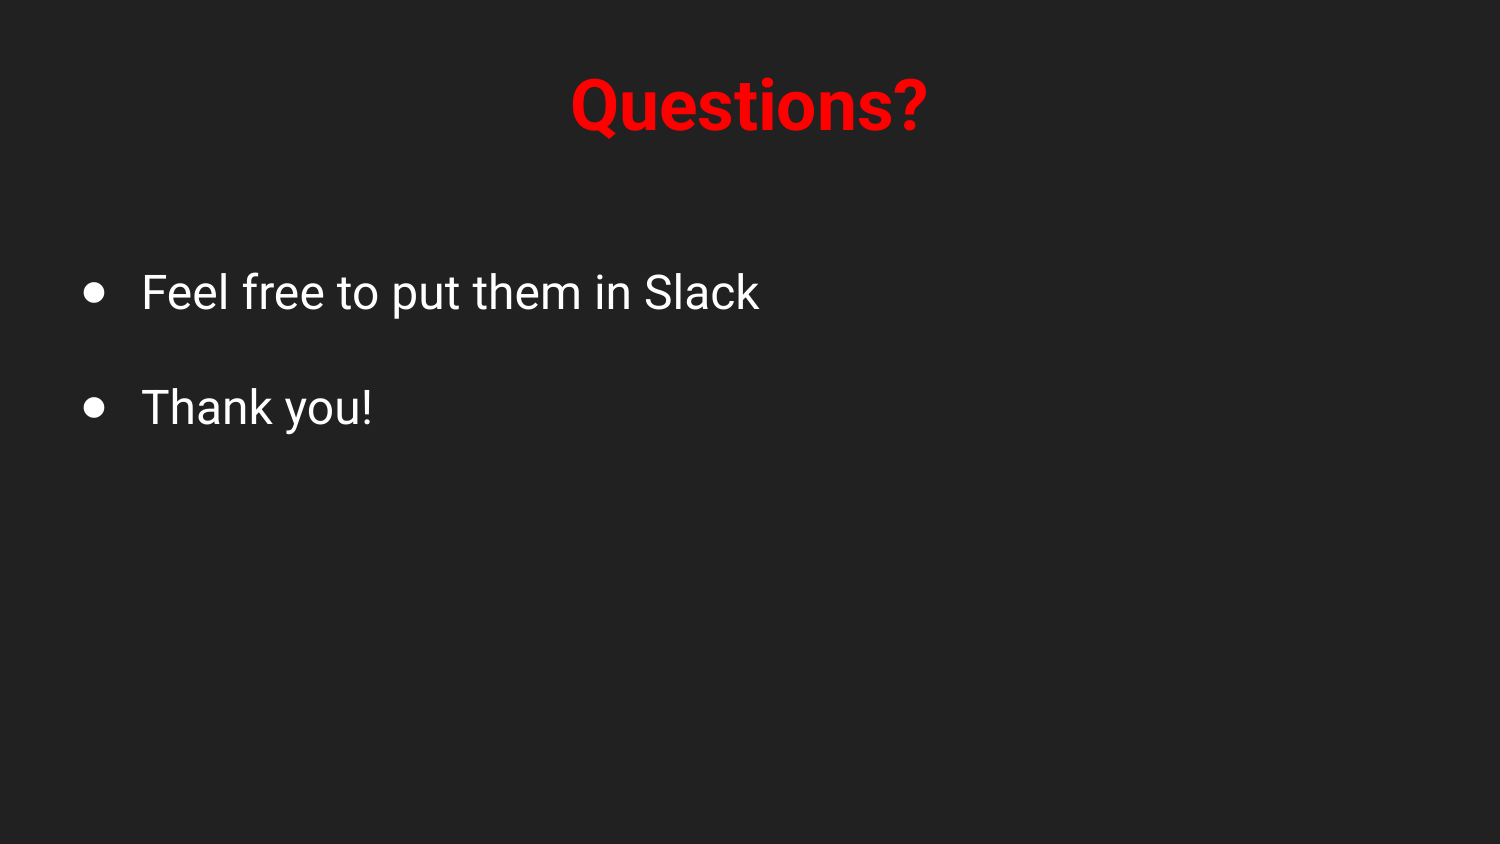

# Questions?
Feel free to put them in Slack
Thank you!